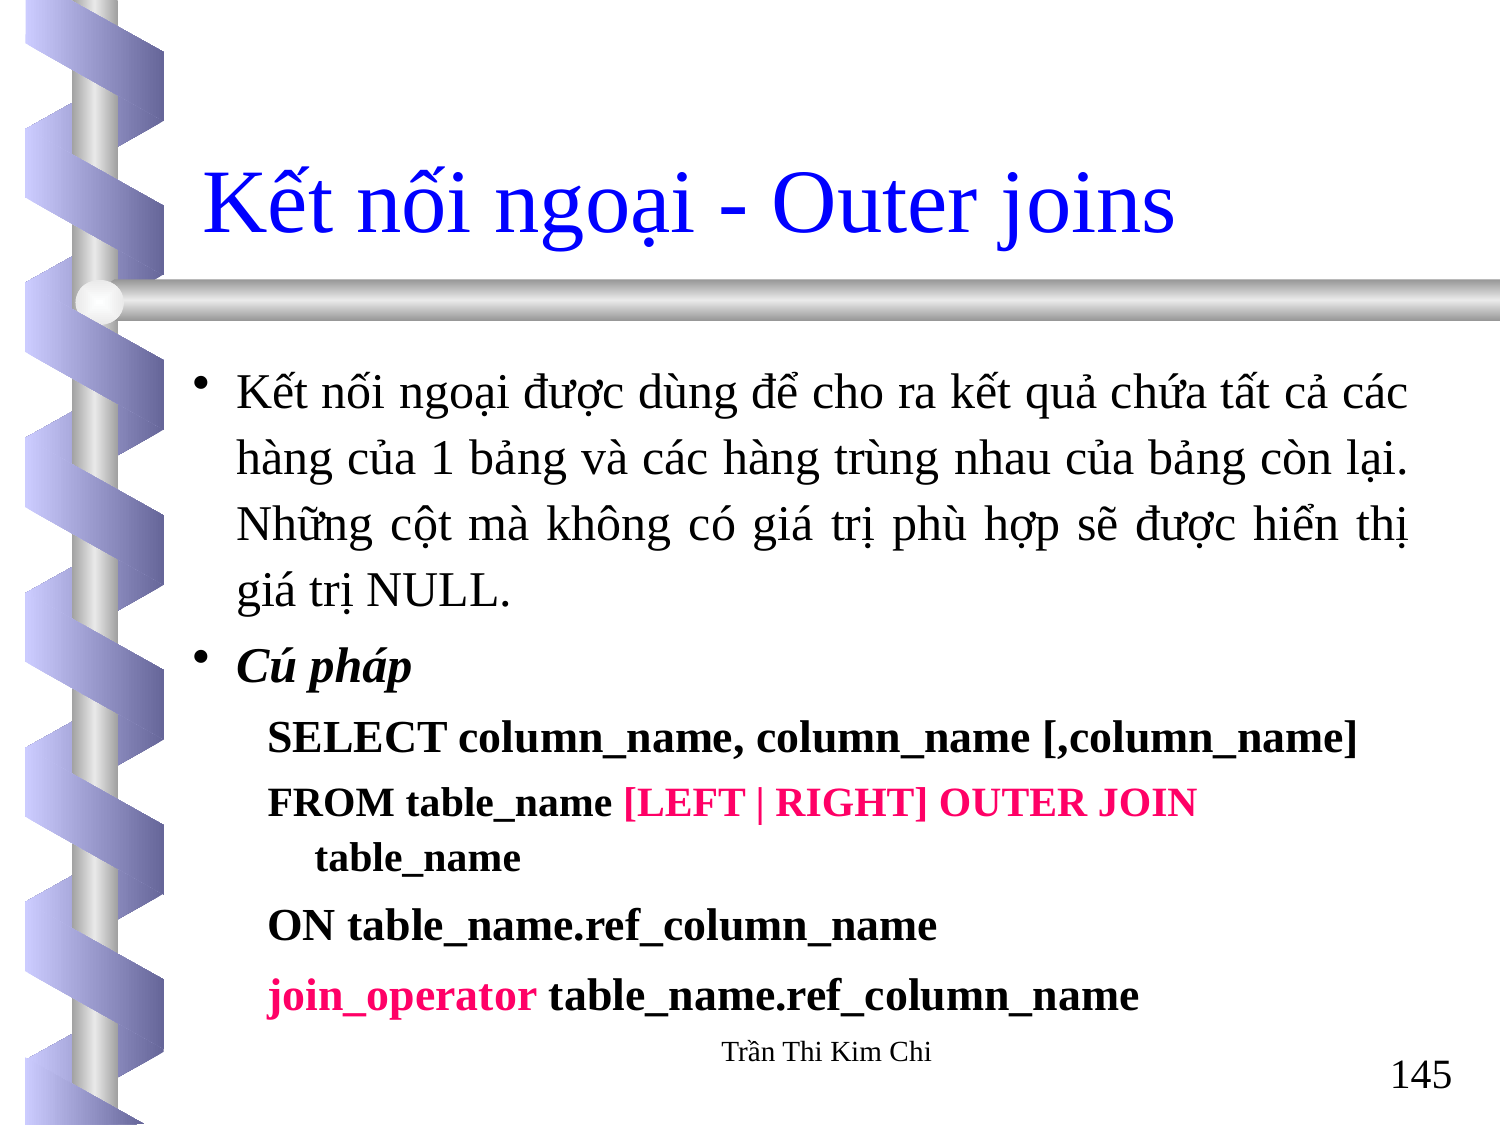

Kết nối ngoại - Outer joins
Kết nối ngoại được dùng để cho ra kết quả chứa tất cả các hàng của 1 bảng và các hàng trùng nhau của bảng còn lại. Những cột mà không có giá trị phù hợp sẽ được hiển thị giá trị NULL.
Cú pháp
SELECT column_name, column_name [,column_name]
FROM table_name [LEFT | RIGHT] OUTER JOIN table_name
ON table_name.ref_column_name
join_operator table_name.ref_column_name
Trần Thi Kim Chi